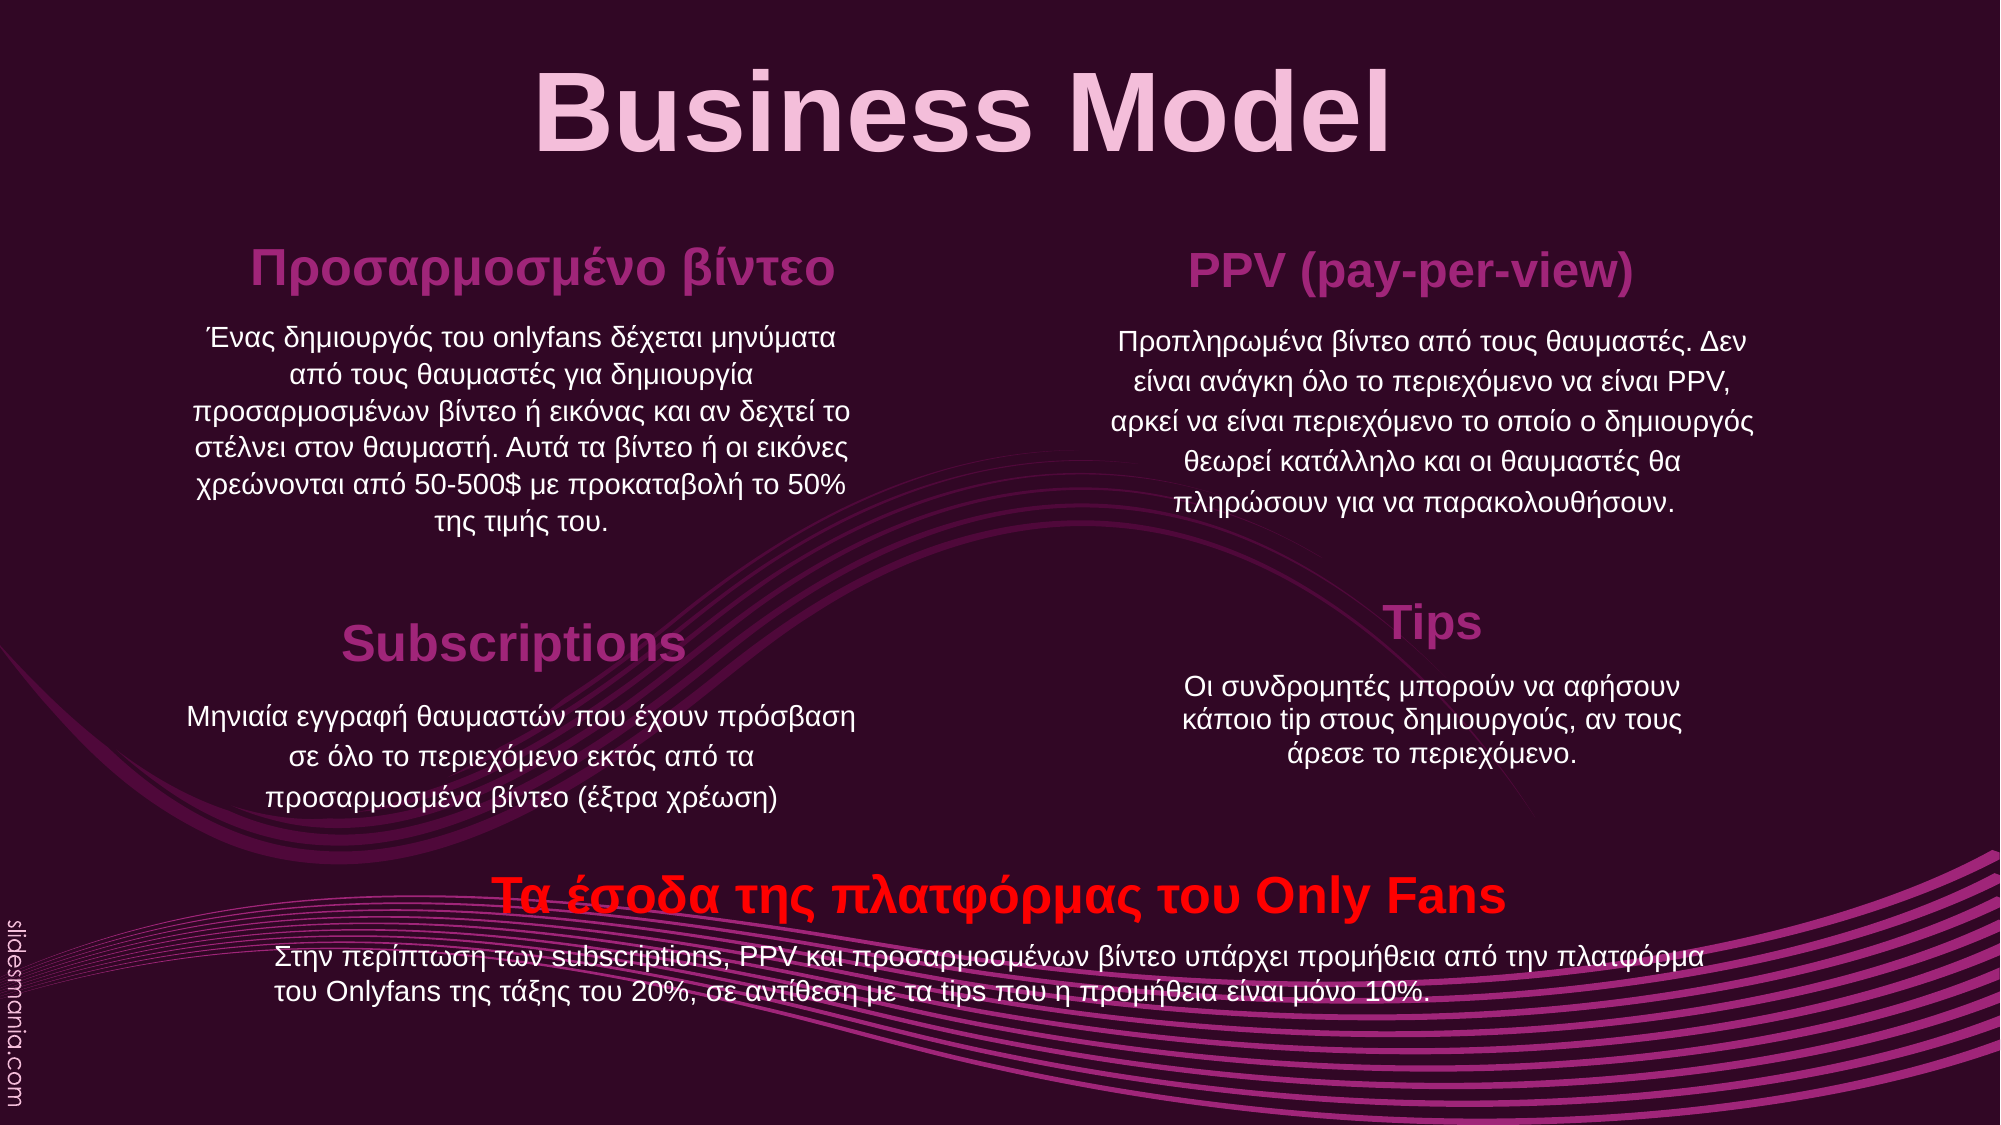

# Business Model
 Προσαρμοσμένο βίντεο

PPV (pay-per-view)
Ένας δημιουργός του onlyfans δέχεται μηνύματα από τους θαυμαστές για δημιουργία προσαρμοσμένων βίντεο ή εικόνας και αν δεχτεί το στέλνει στον θαυμαστή. Αυτά τα βίντεο ή οι εικόνες χρεώνονται από 50-500$ με προκαταβολή το 50% της τιμής του.

Προπληρωμένα βίντεο από τους θαυμαστές. Δεν είναι ανάγκη όλο το περιεχόμενο να είναι PPV, αρκεί να είναι περιεχόμενο το οποίο ο δημιουργός θεωρεί κατάλληλο και οι θαυμαστές θα πληρώσουν για να παρακολουθήσουν.

Tips
Subscriptions
Οι συνδρομητές μπορούν να αφήσουν κάποιο tip στους δημιουργούς, αν τους άρεσε το περιεχόμενο.
Μηνιαία εγγραφή θαυμαστών που έχουν πρόσβαση σε όλο το περιεχόμενο εκτός από τα προσαρμοσμένα βίντεο (έξτρα χρέωση)
Τα έσοδα της πλατφόρμας του Only Fans
Στην περίπτωση των subscriptions, PPV και προσαρμοσμένων βίντεο υπάρχει προμήθεια από την πλατφόρμα του Onlyfans της τάξης του 20%, σε αντίθεση με τα tips που η προμήθεια είναι μόνο 10%.